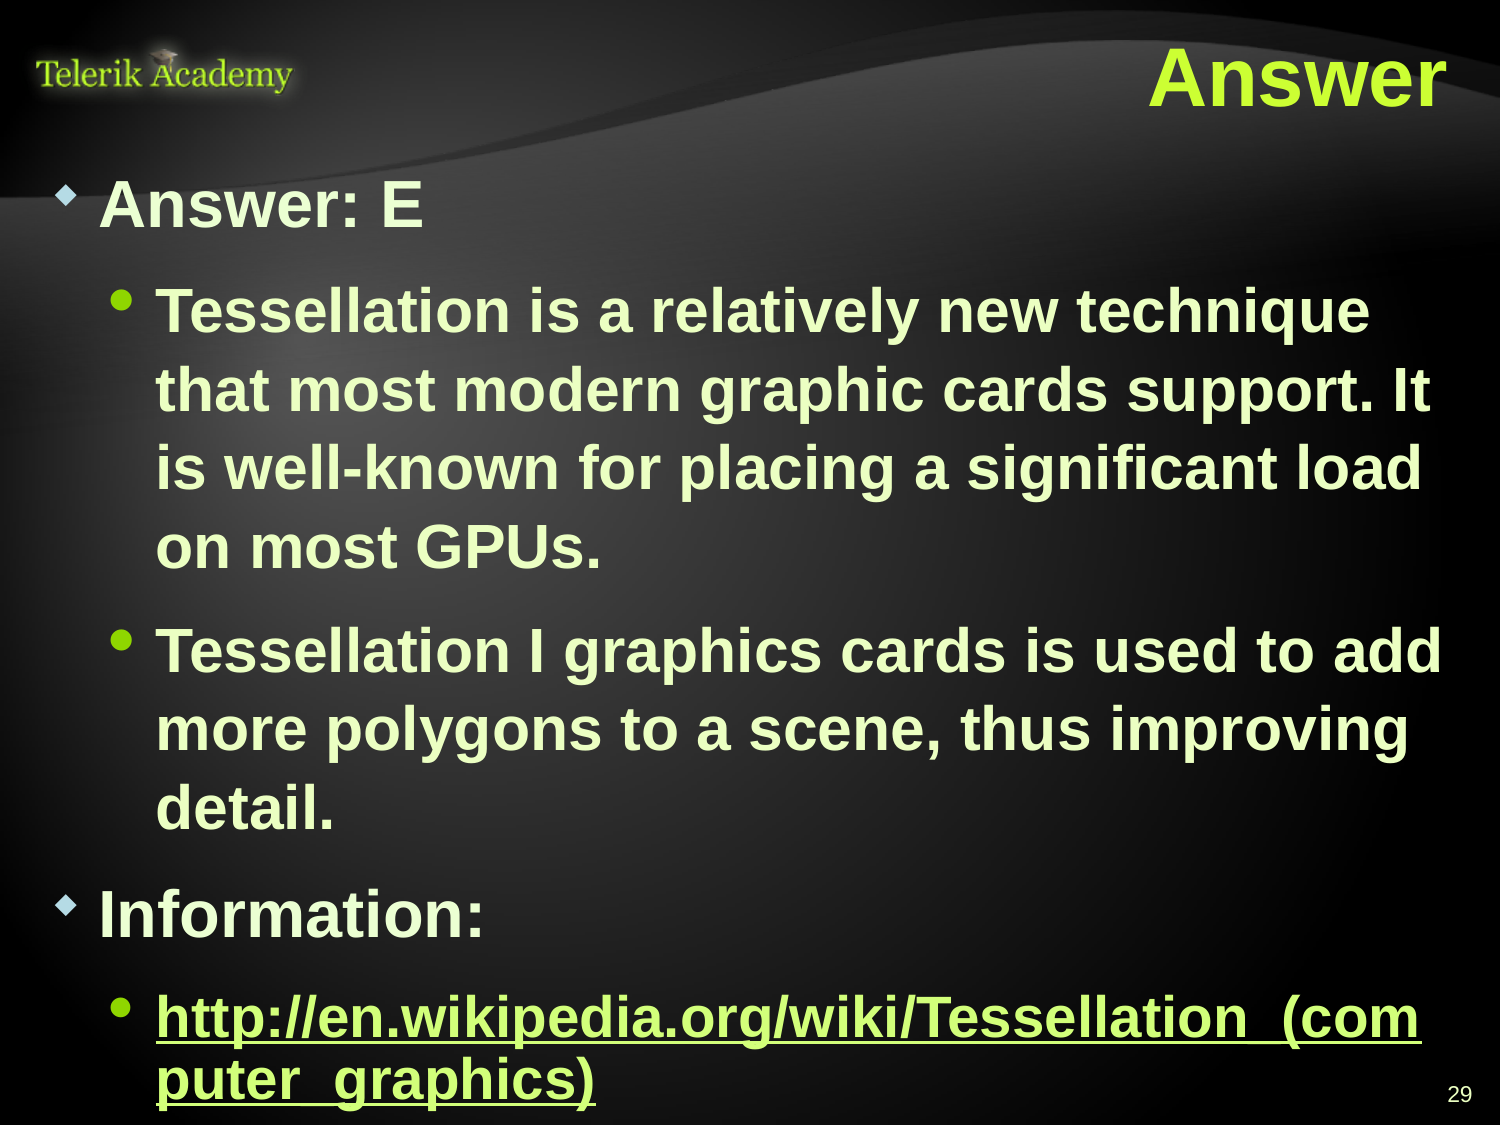

# Answer
Answer: E
Tessellation is a relatively new technique that most modern graphic cards support. It is well-known for placing a significant load on most GPUs.
Tessellation I graphics cards is used to add more polygons to a scene, thus improving detail.
Information:
http://en.wikipedia.org/wiki/Tessellation_(computer_graphics)
29